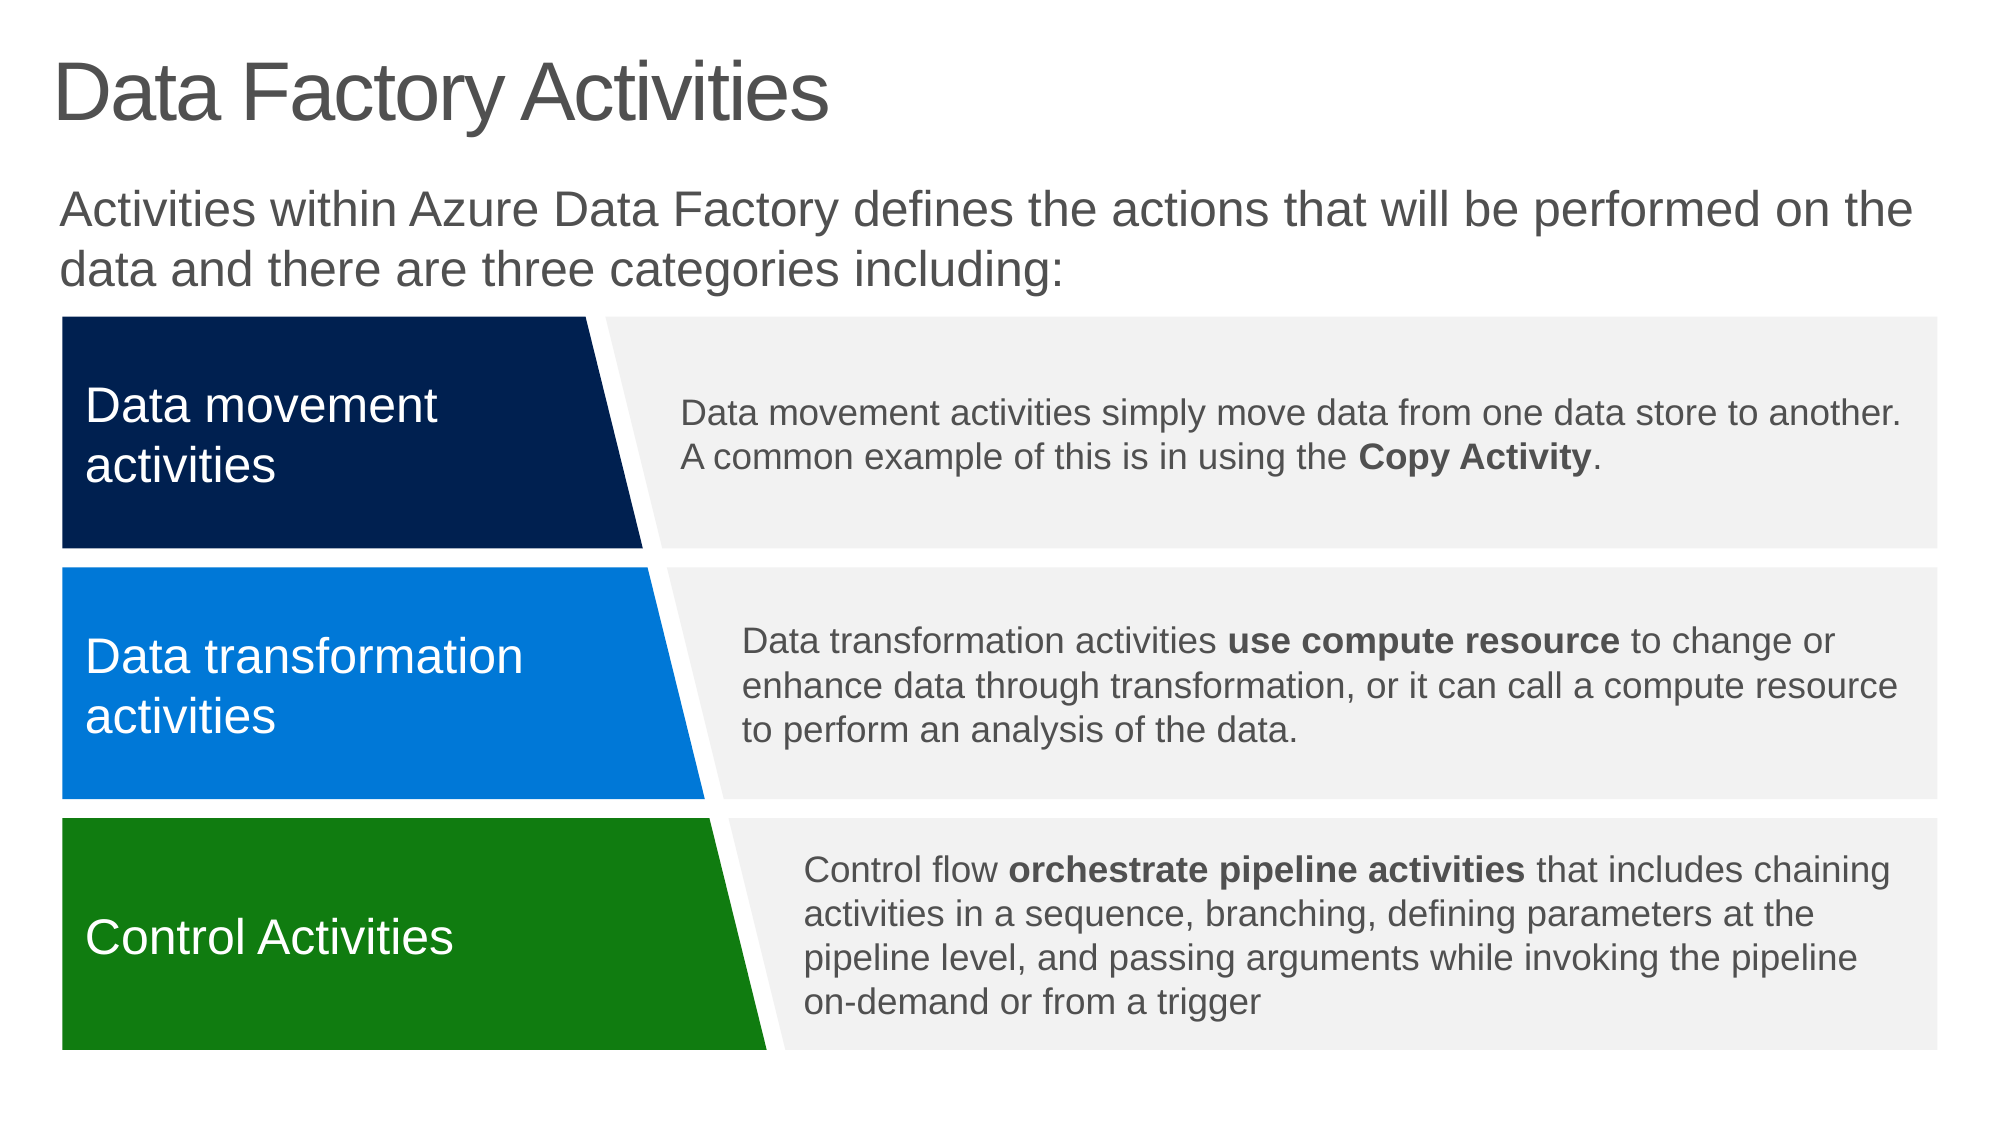

# Data Factory Activities
Activities within Azure Data Factory defines the actions that will be performed on the data and there are three categories including:

Data movement activities simply move data from one data store to another. A common example of this is in using the Copy Activity.

Data movement activities

Data transformation activities

Data transformation activities use compute resource to change or enhance data through transformation, or it can call a compute resource to perform an analysis of the data.

Control flow orchestrate pipeline activities that includes chaining activities in a sequence, branching, defining parameters at the pipeline level, and passing arguments while invoking the pipeline on-demand or from a trigger

Control Activities